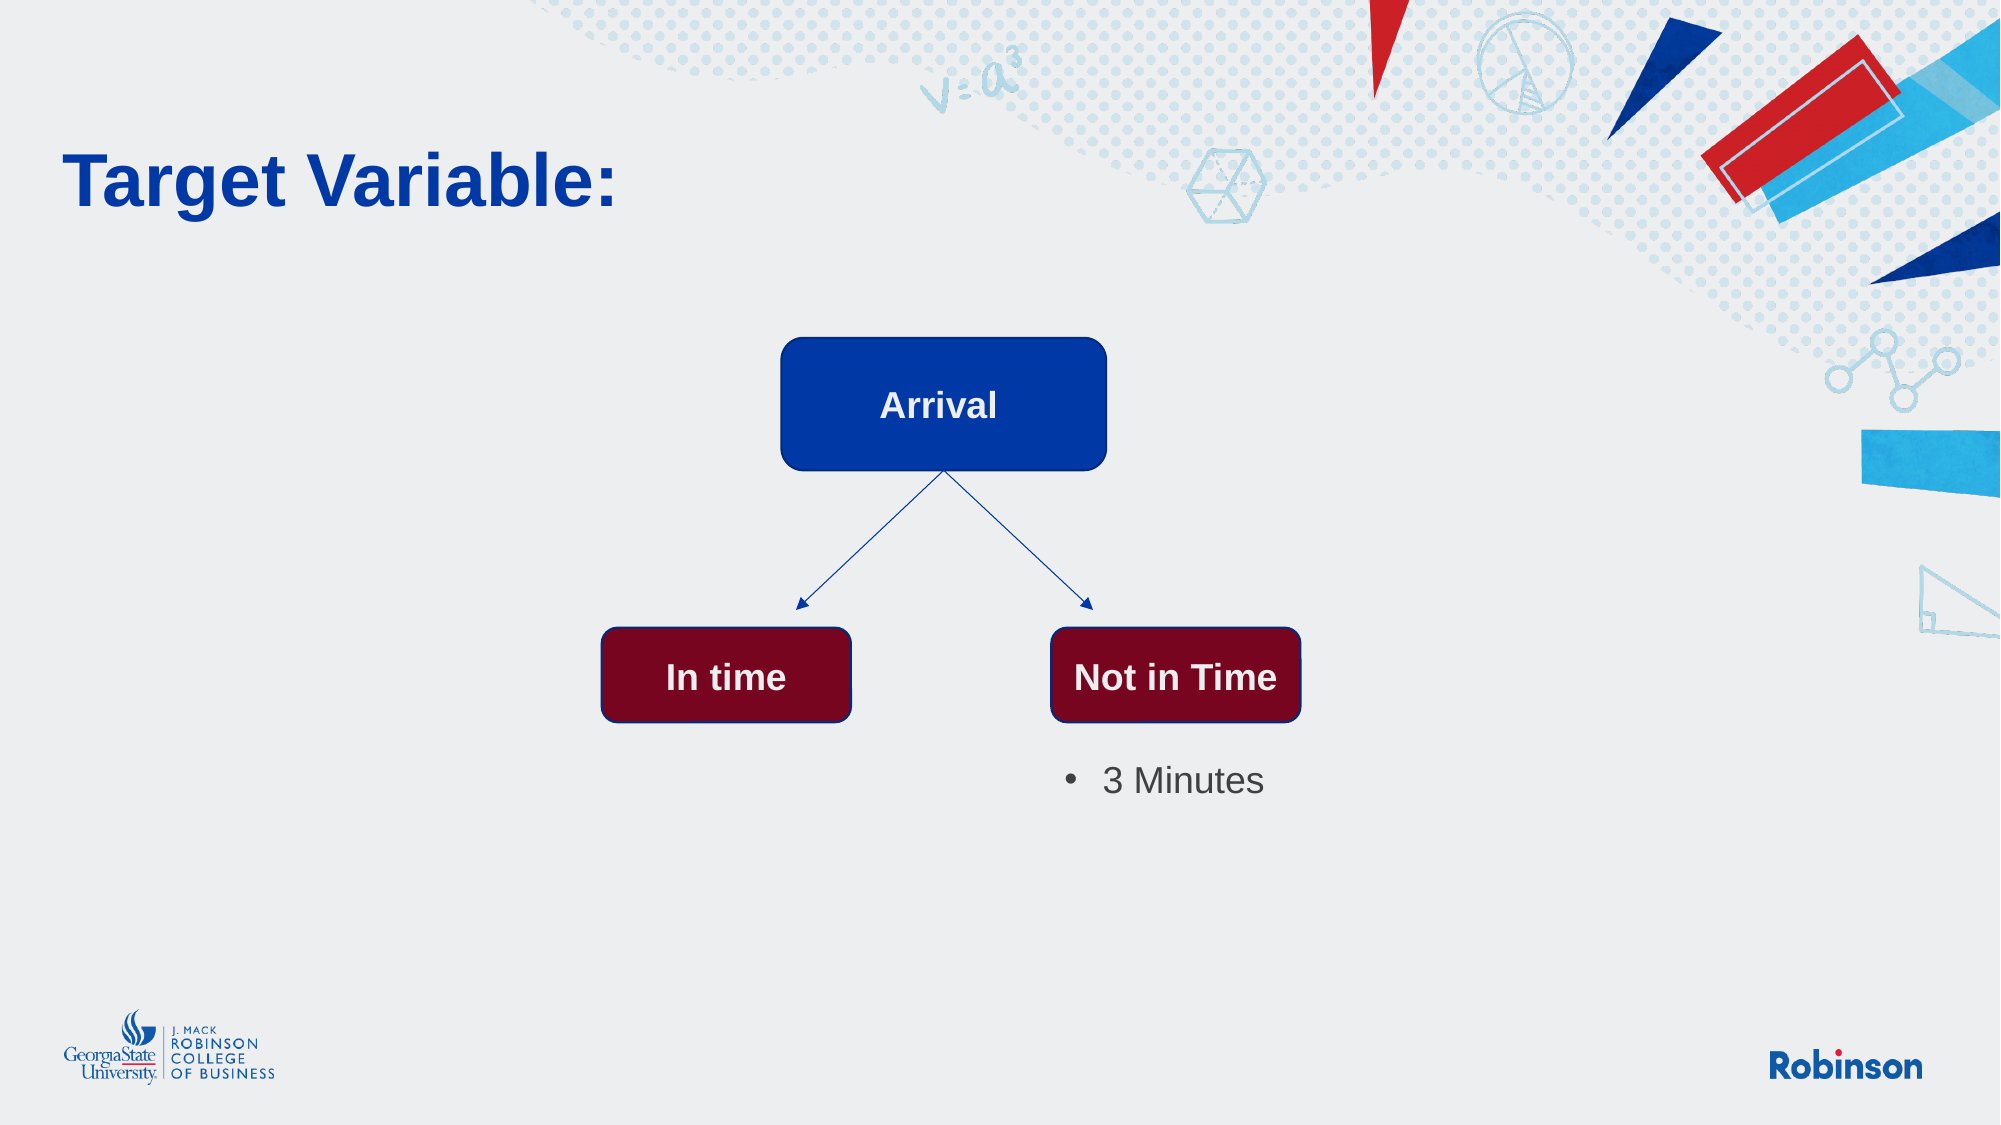

# Target Variable:
Arrival
In time
Not in Time
3 Minutes